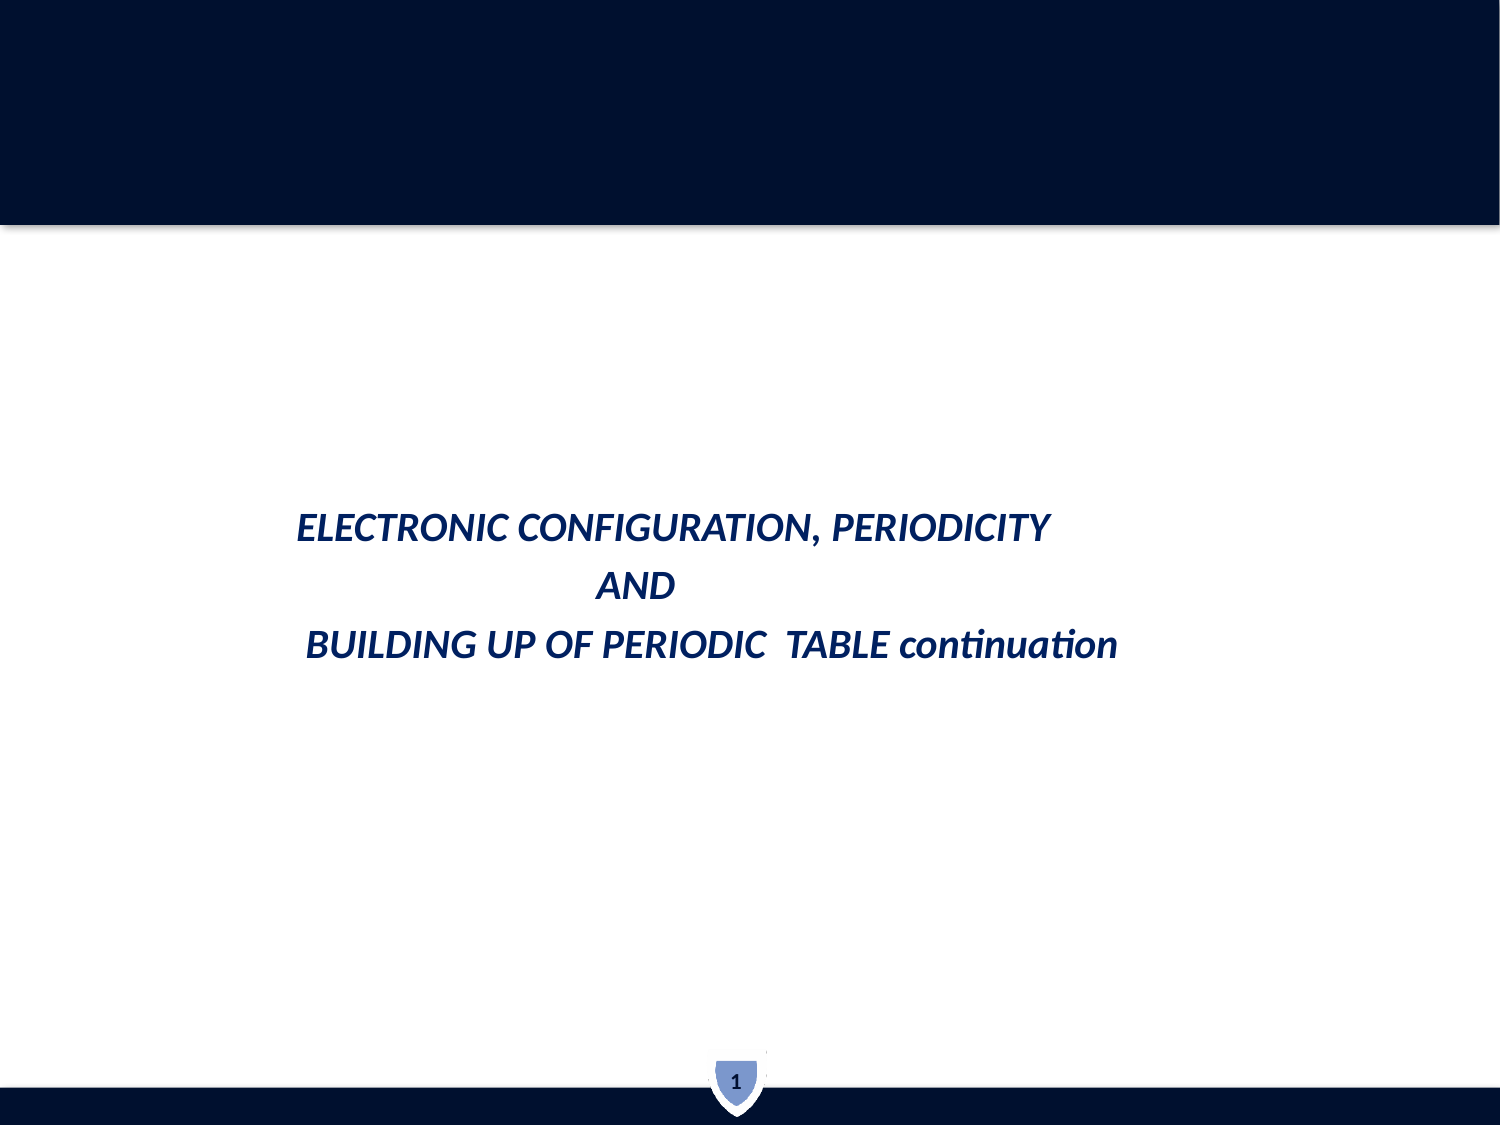

ELECTRONIC CONFIGURATION, PERIODICITY
		AND
 BUILDING UP OF PERIODIC  TABLE continuation
1